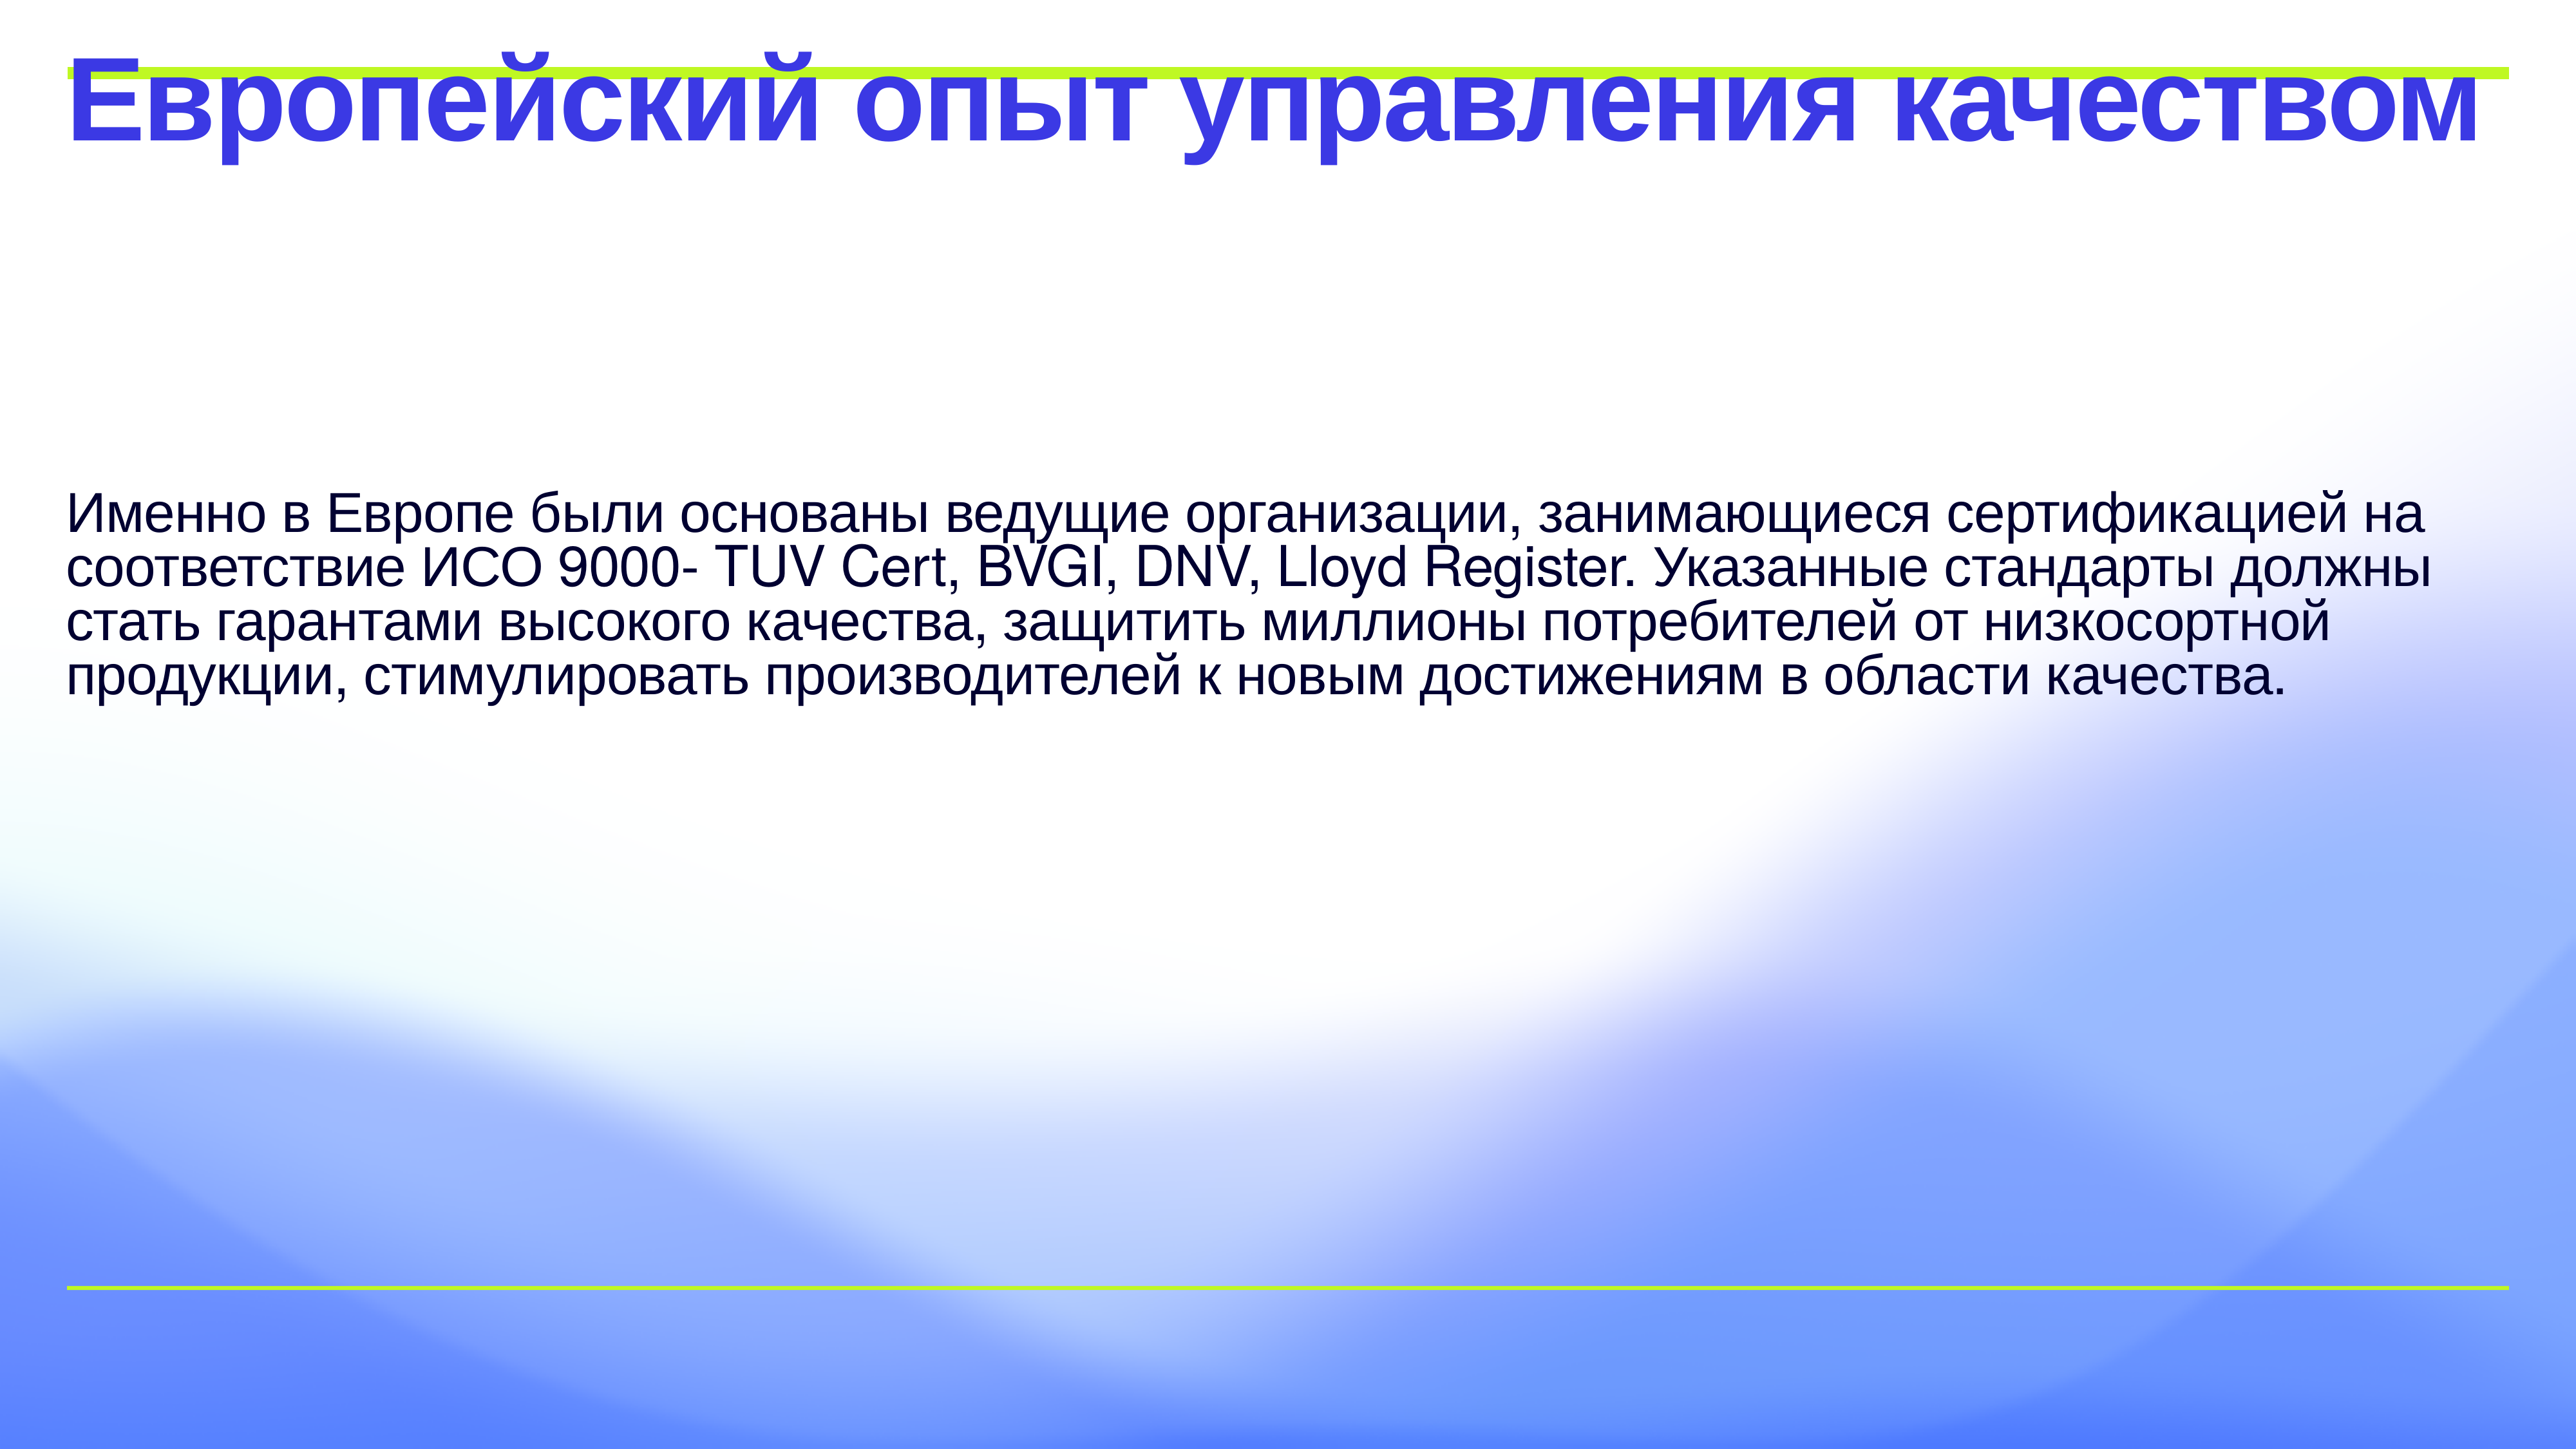

# Европейский опыт управления качеством
Именно в Европе были основаны ведущие организации, занимающиеся сертификацией на соответствие ИСО 9000- TUV Cert, BVGI, DNV, Lloyd Register. Указанные стандарты должны стать гарантами высокого качества, защитить миллионы потребителей от низкосортной продукции, стимулировать производителей к новым достижениям в области качества.
19